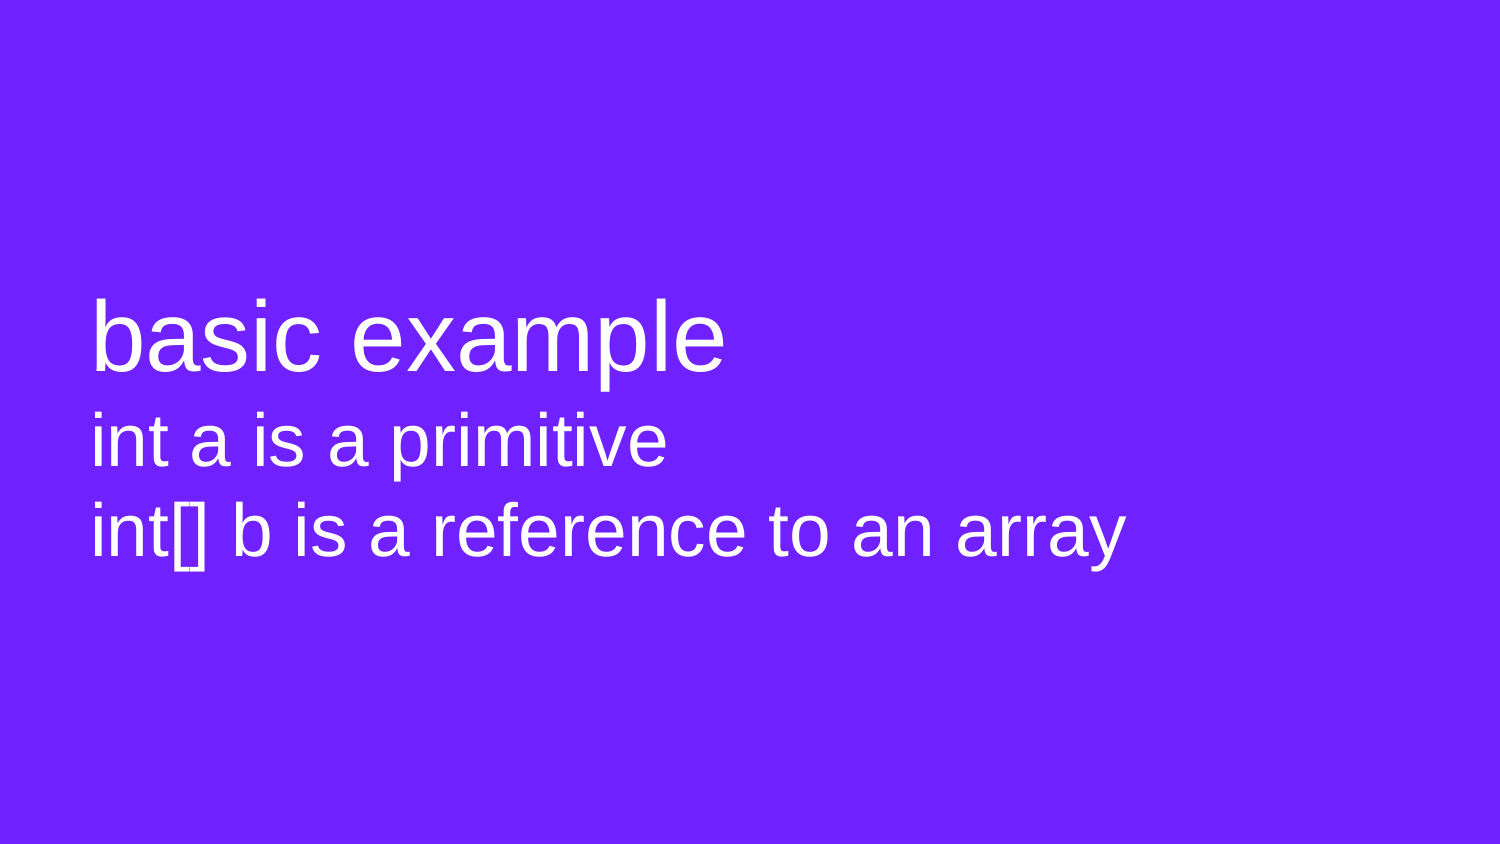

# basic example int a is a primitive int[] b is a reference to an array